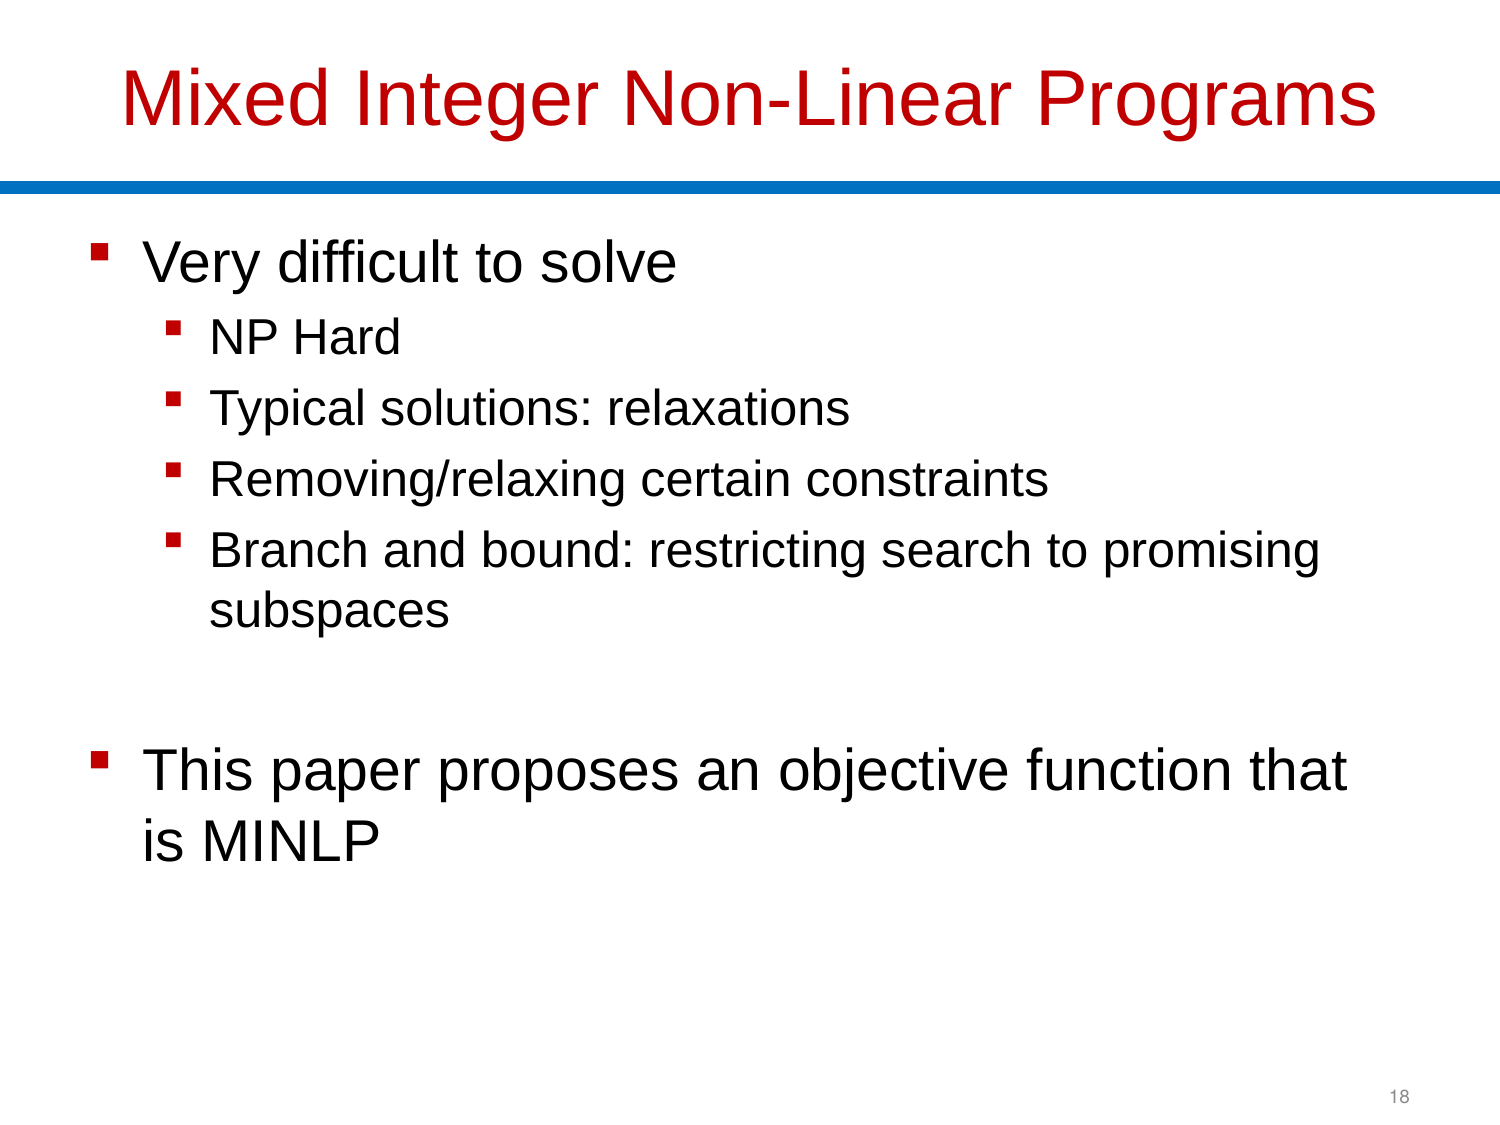

# Mixed Integer Non-Linear Programs
Very difficult to solve
NP Hard
Typical solutions: relaxations
Removing/relaxing certain constraints
Branch and bound: restricting search to promising subspaces

This paper proposes an objective function that is MINLP

18